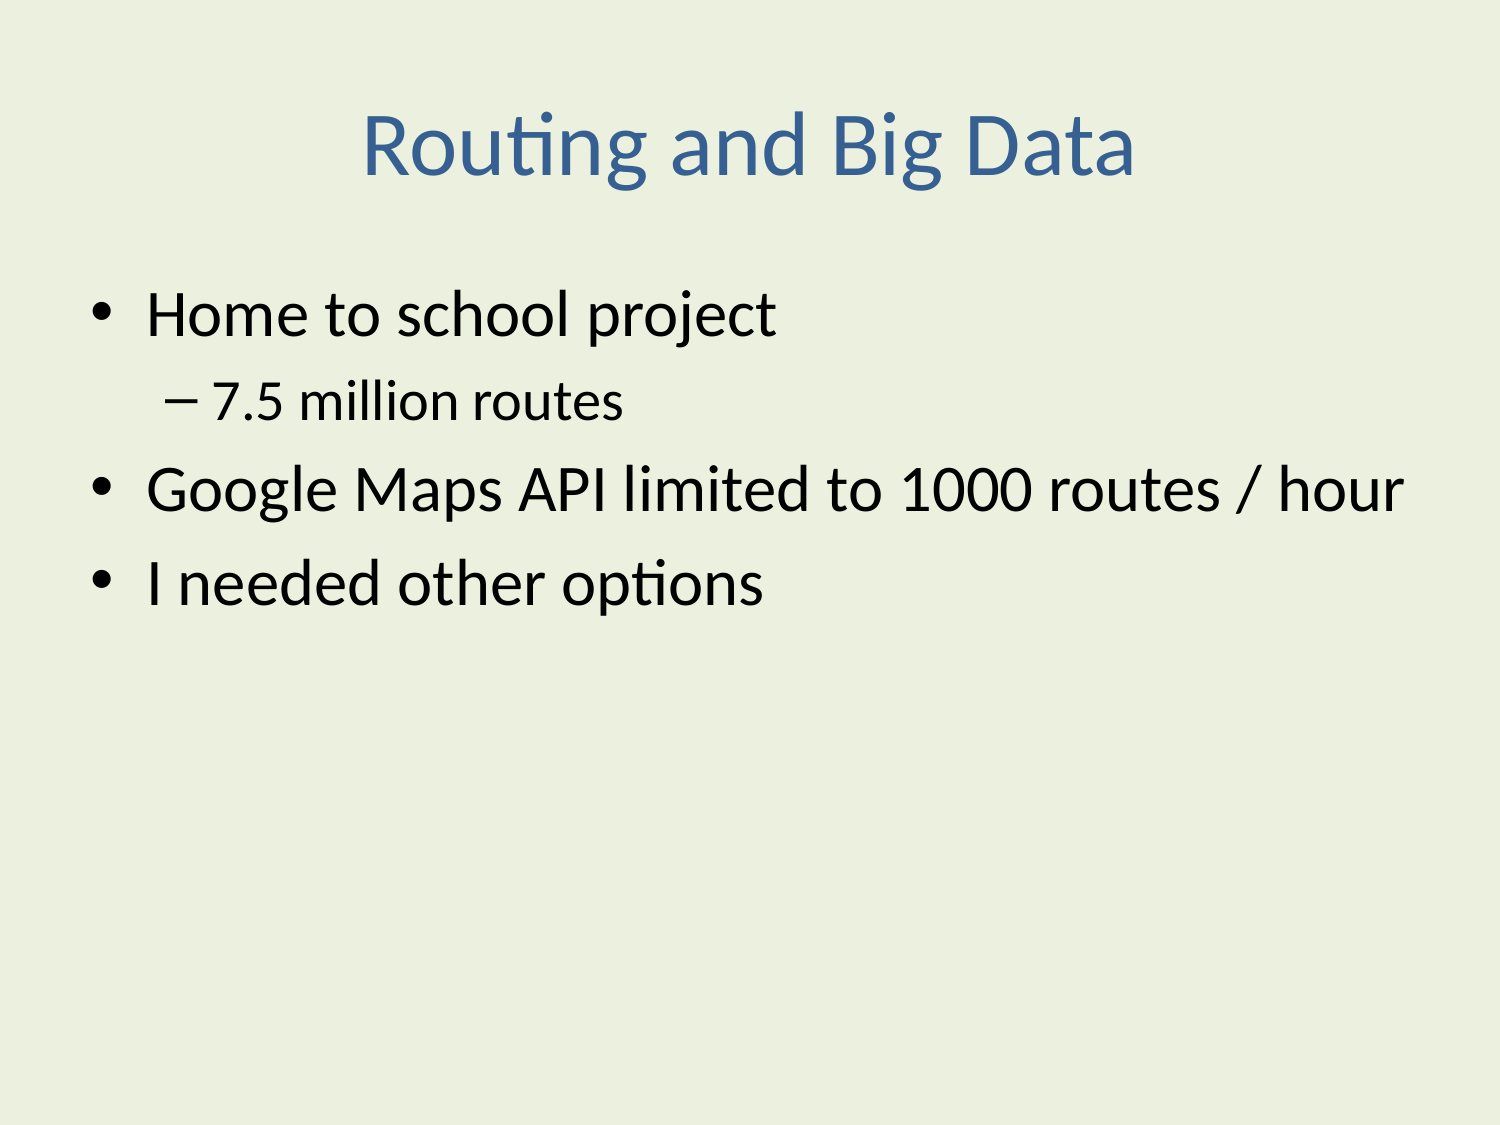

# Routing and Big Data
Home to school project
7.5 million routes
Google Maps API limited to 1000 routes / hour
I needed other options